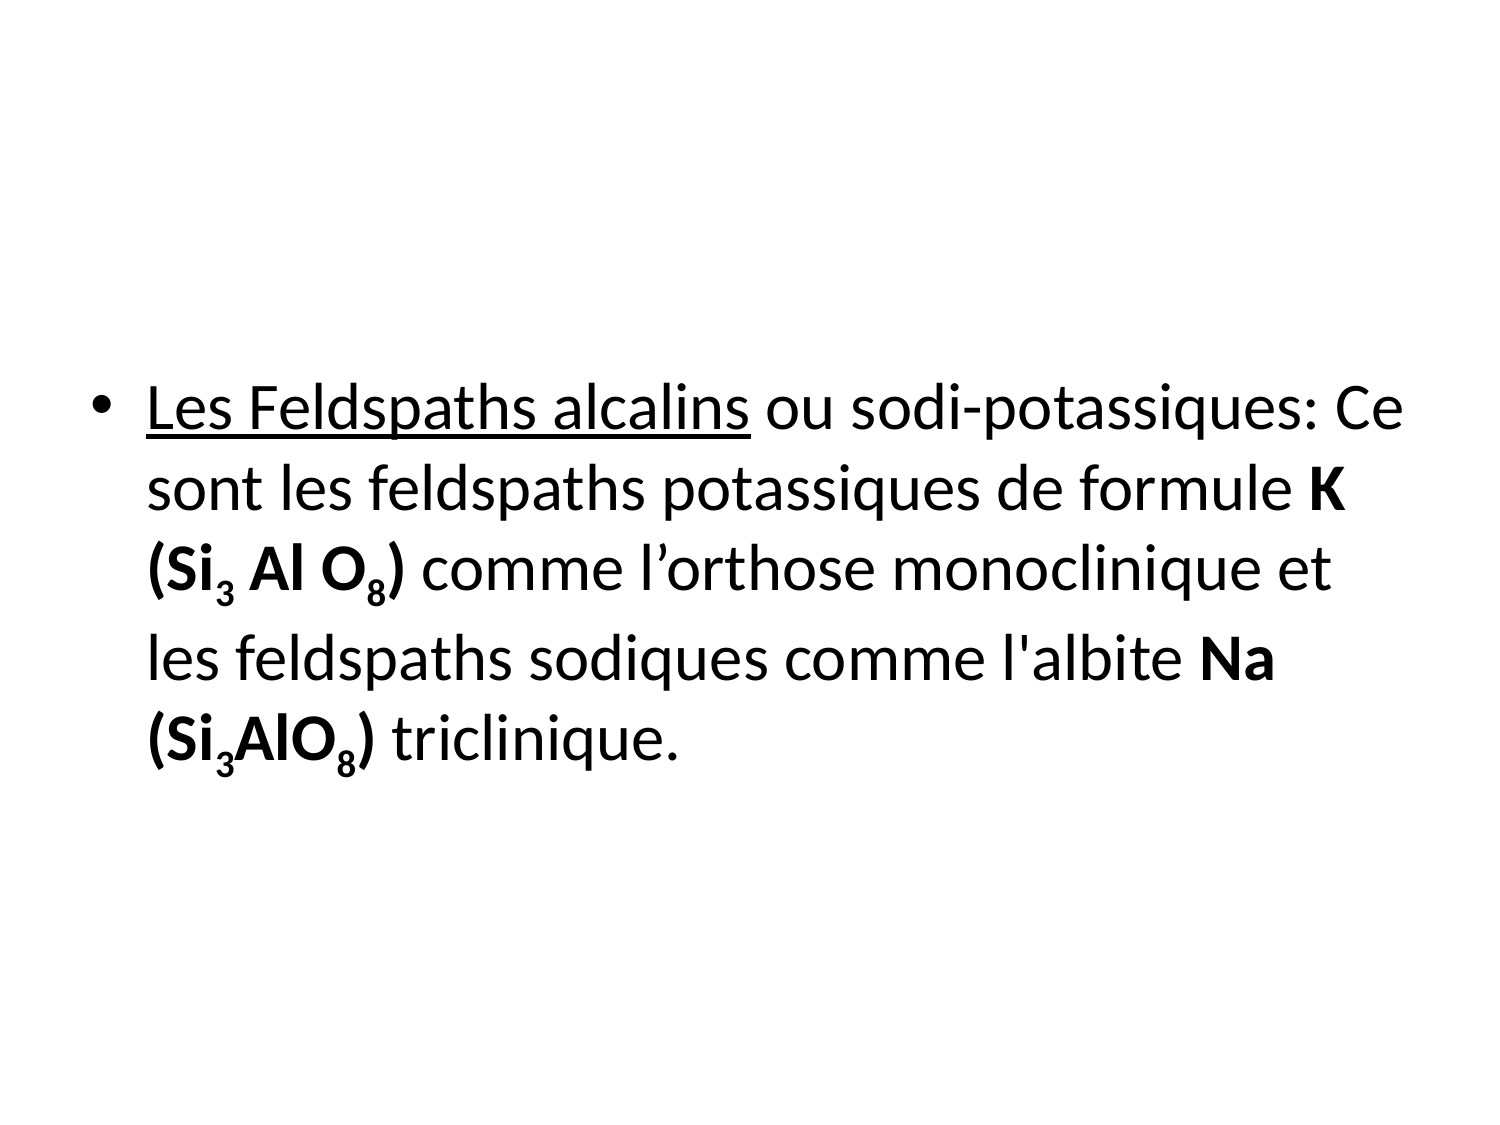

Les Feldspaths alcalins ou sodi-potassiques: Ce sont les feldspaths potassiques de formule K (Si3 Al O8) comme l’orthose monoclinique et les feldspaths sodiques comme l'albite Na (Si3AlO8) triclinique.